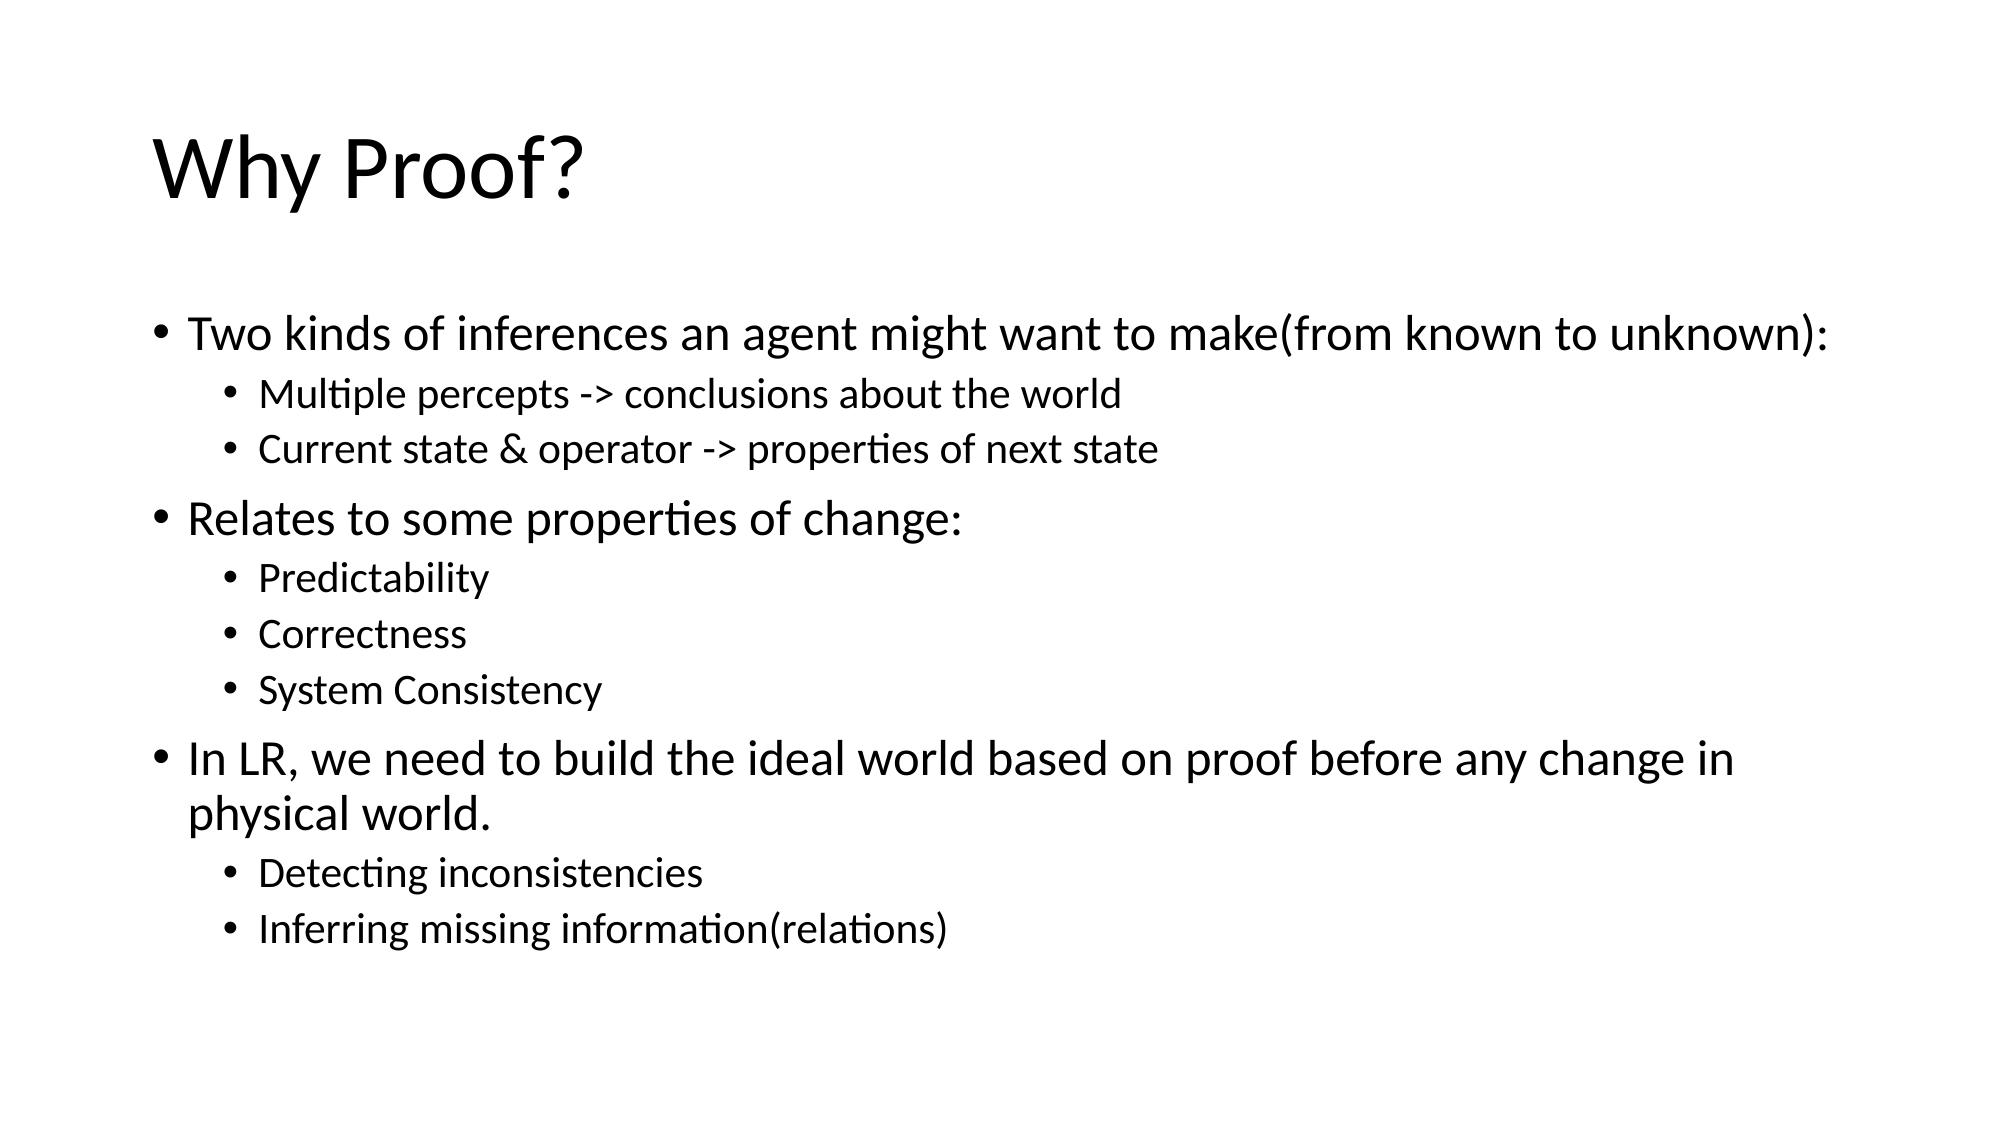

# Why Proof?
Two kinds of inferences an agent might want to make(from known to unknown):
Multiple percepts -> conclusions about the world
Current state & operator -> properties of next state
Relates to some properties of change:
Predictability
Correctness
System Consistency
In LR, we need to build the ideal world based on proof before any change in physical world.
Detecting inconsistencies
Inferring missing information(relations)